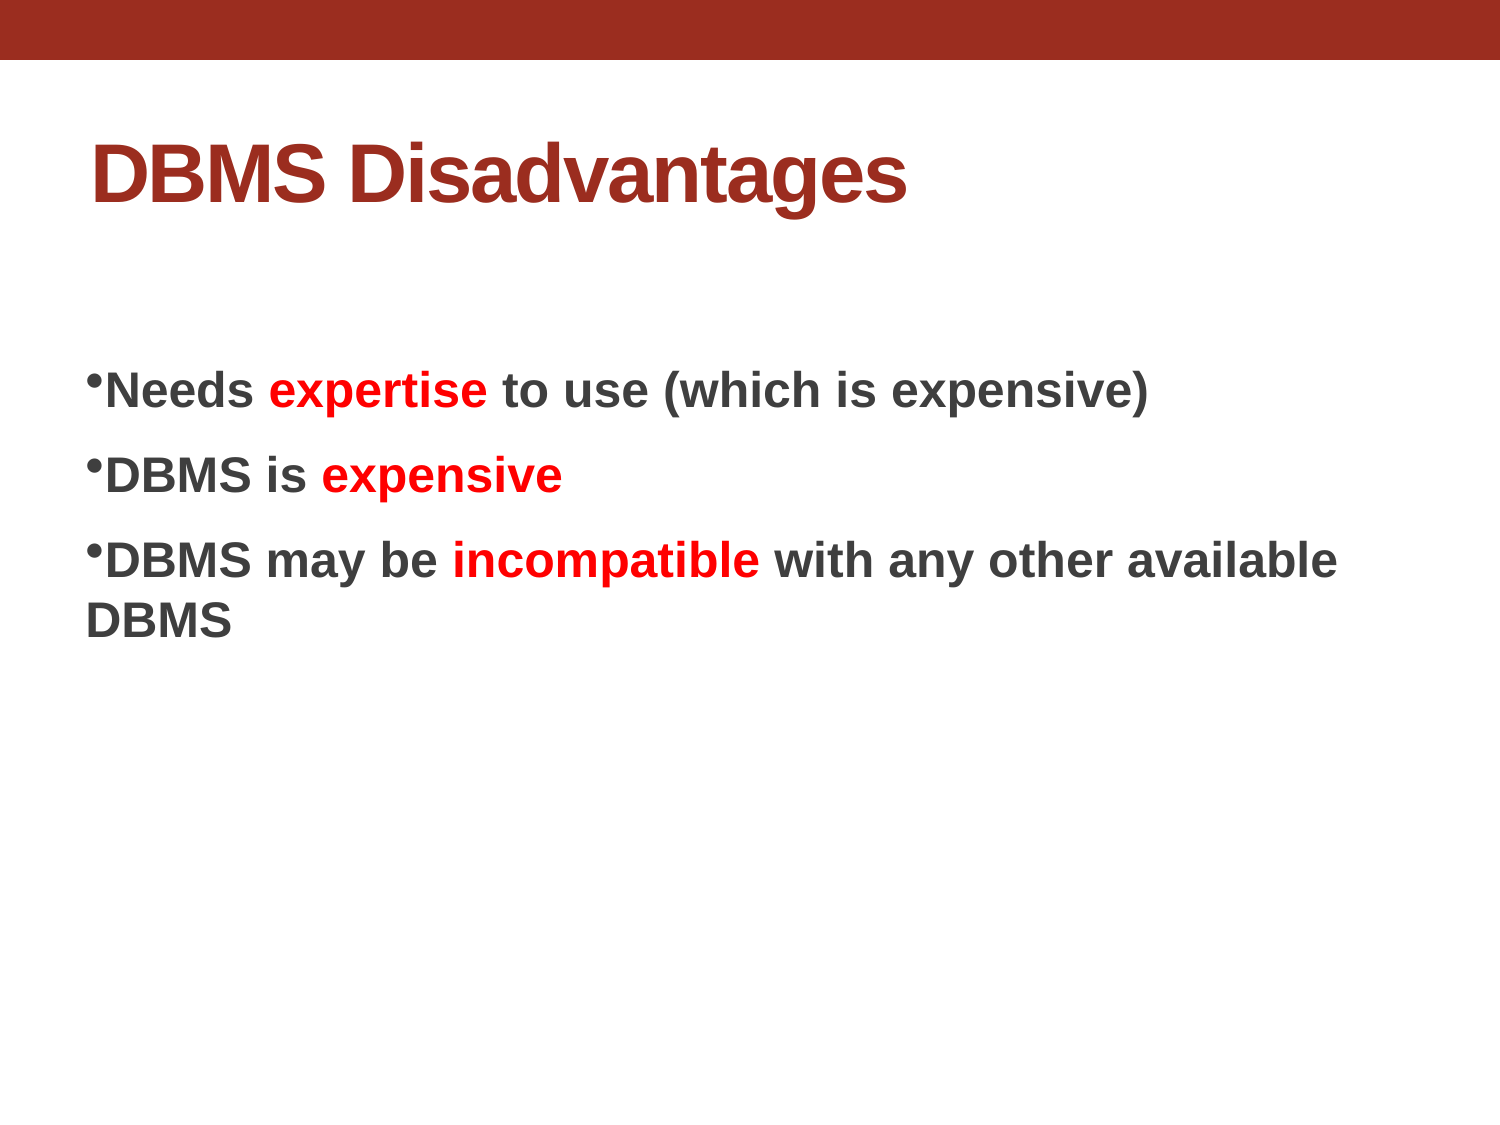

# DBMS Disadvantages
Needs expertise to use (which is expensive)
DBMS is expensive
DBMS may be incompatible with any other available DBMS